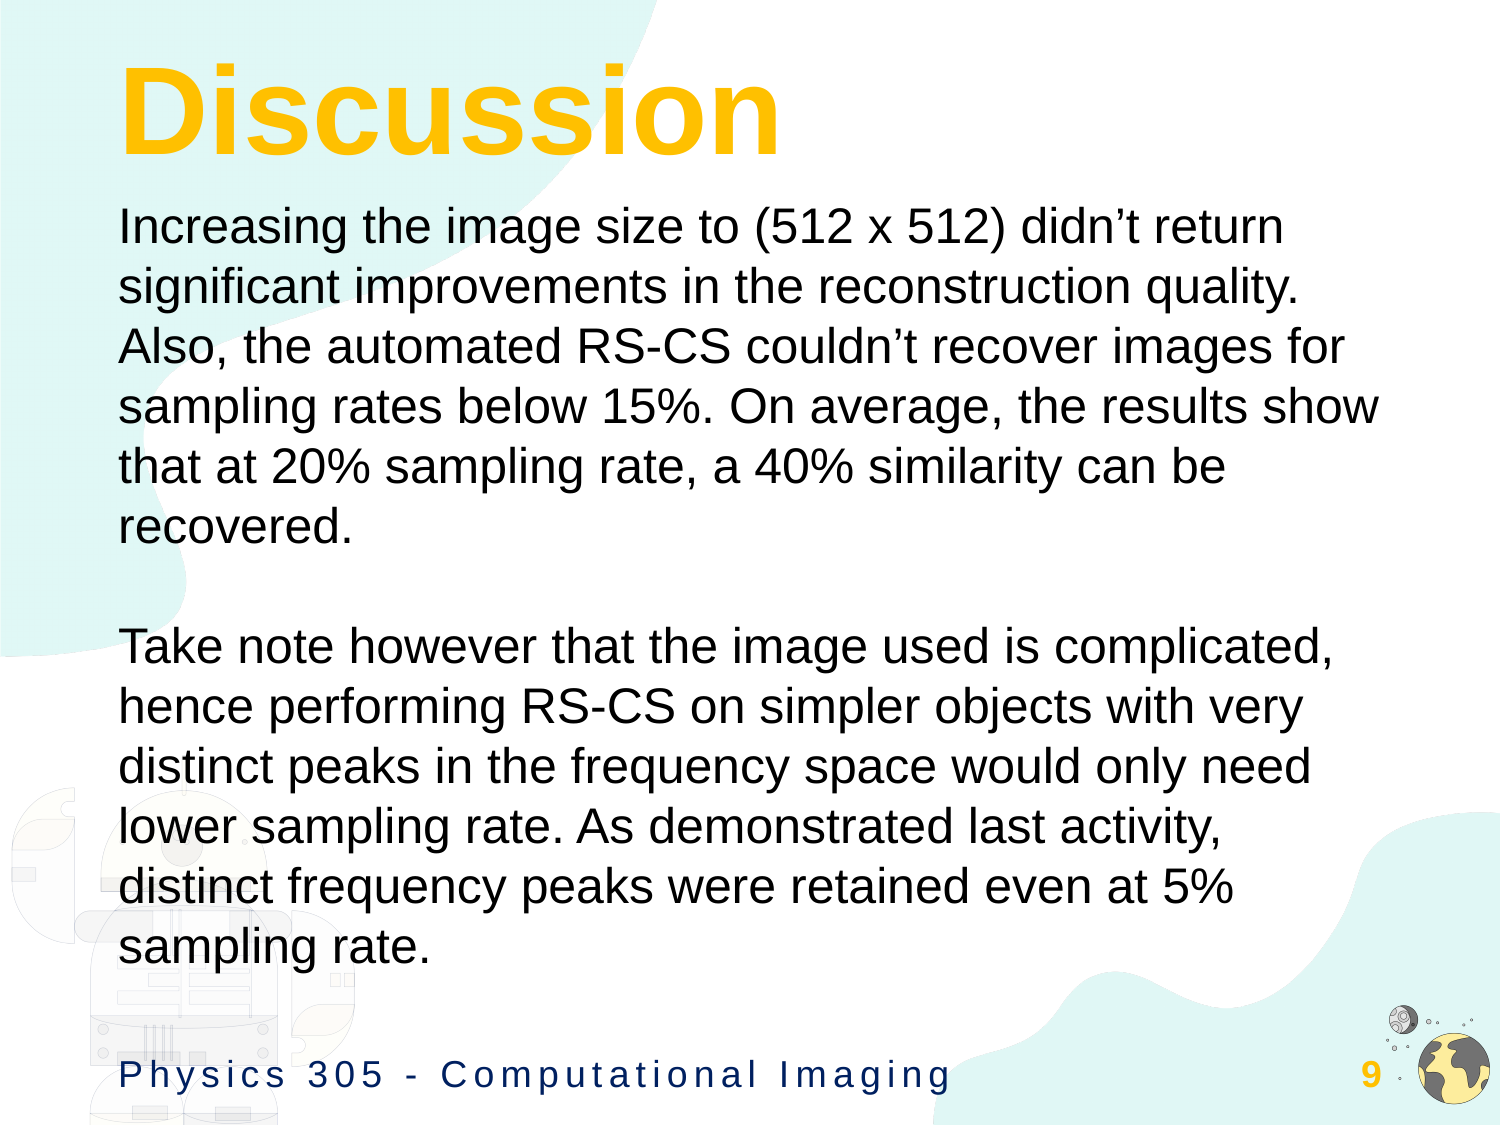

# Discussion
Increasing the image size to (512 x 512) didn’t return significant improvements in the reconstruction quality. Also, the automated RS-CS couldn’t recover images for sampling rates below 15%. On average, the results show that at 20% sampling rate, a 40% similarity can be recovered.

Take note however that the image used is complicated, hence performing RS-CS on simpler objects with very distinct peaks in the frequency space would only need lower sampling rate. As demonstrated last activity, distinct frequency peaks were retained even at 5% sampling rate.

Physics 305 - Computational Imaging
9